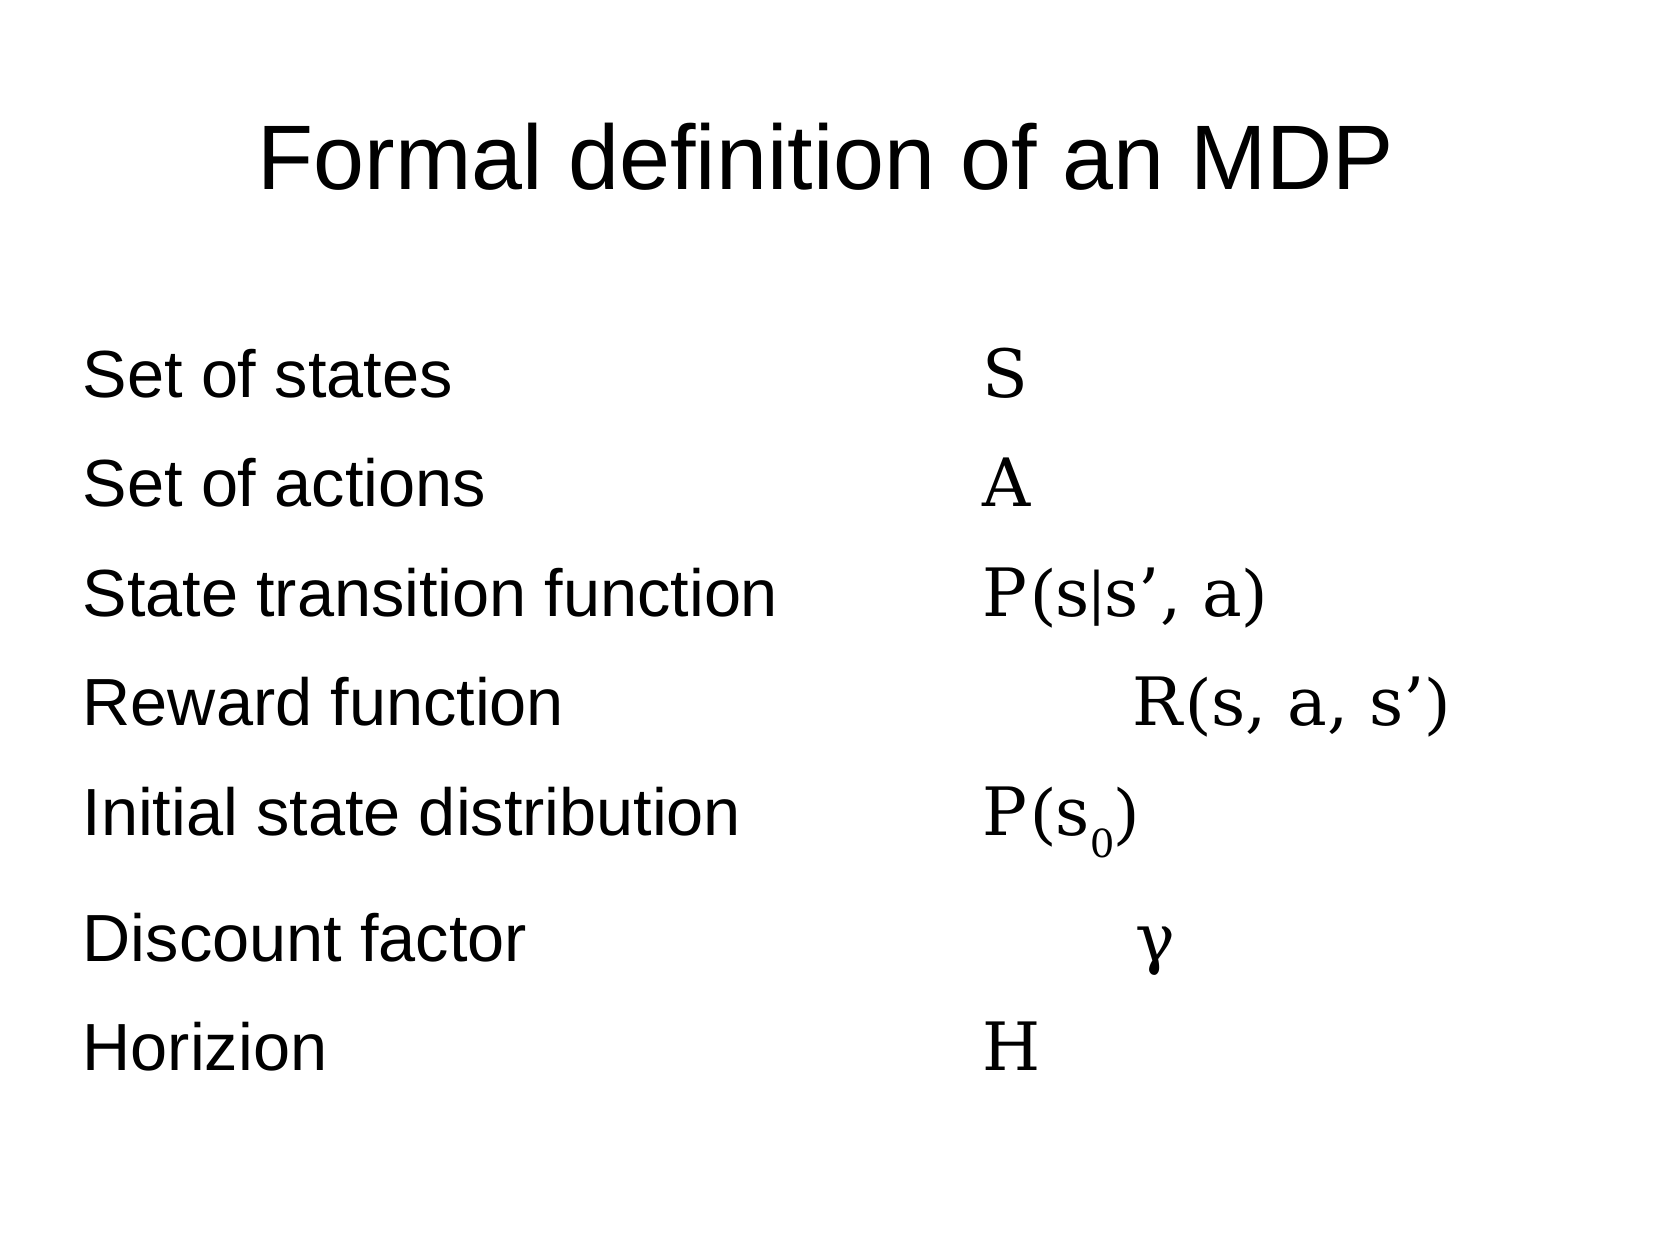

Formal definition of an MDP
Set of states 		 		S
Set of actions 				A
State transition function 		P(s|s’, a)
Reward function				R(s, a, s’)
Initial state distribution 		P(s0)
Discount factor 				γ
Horizion					H